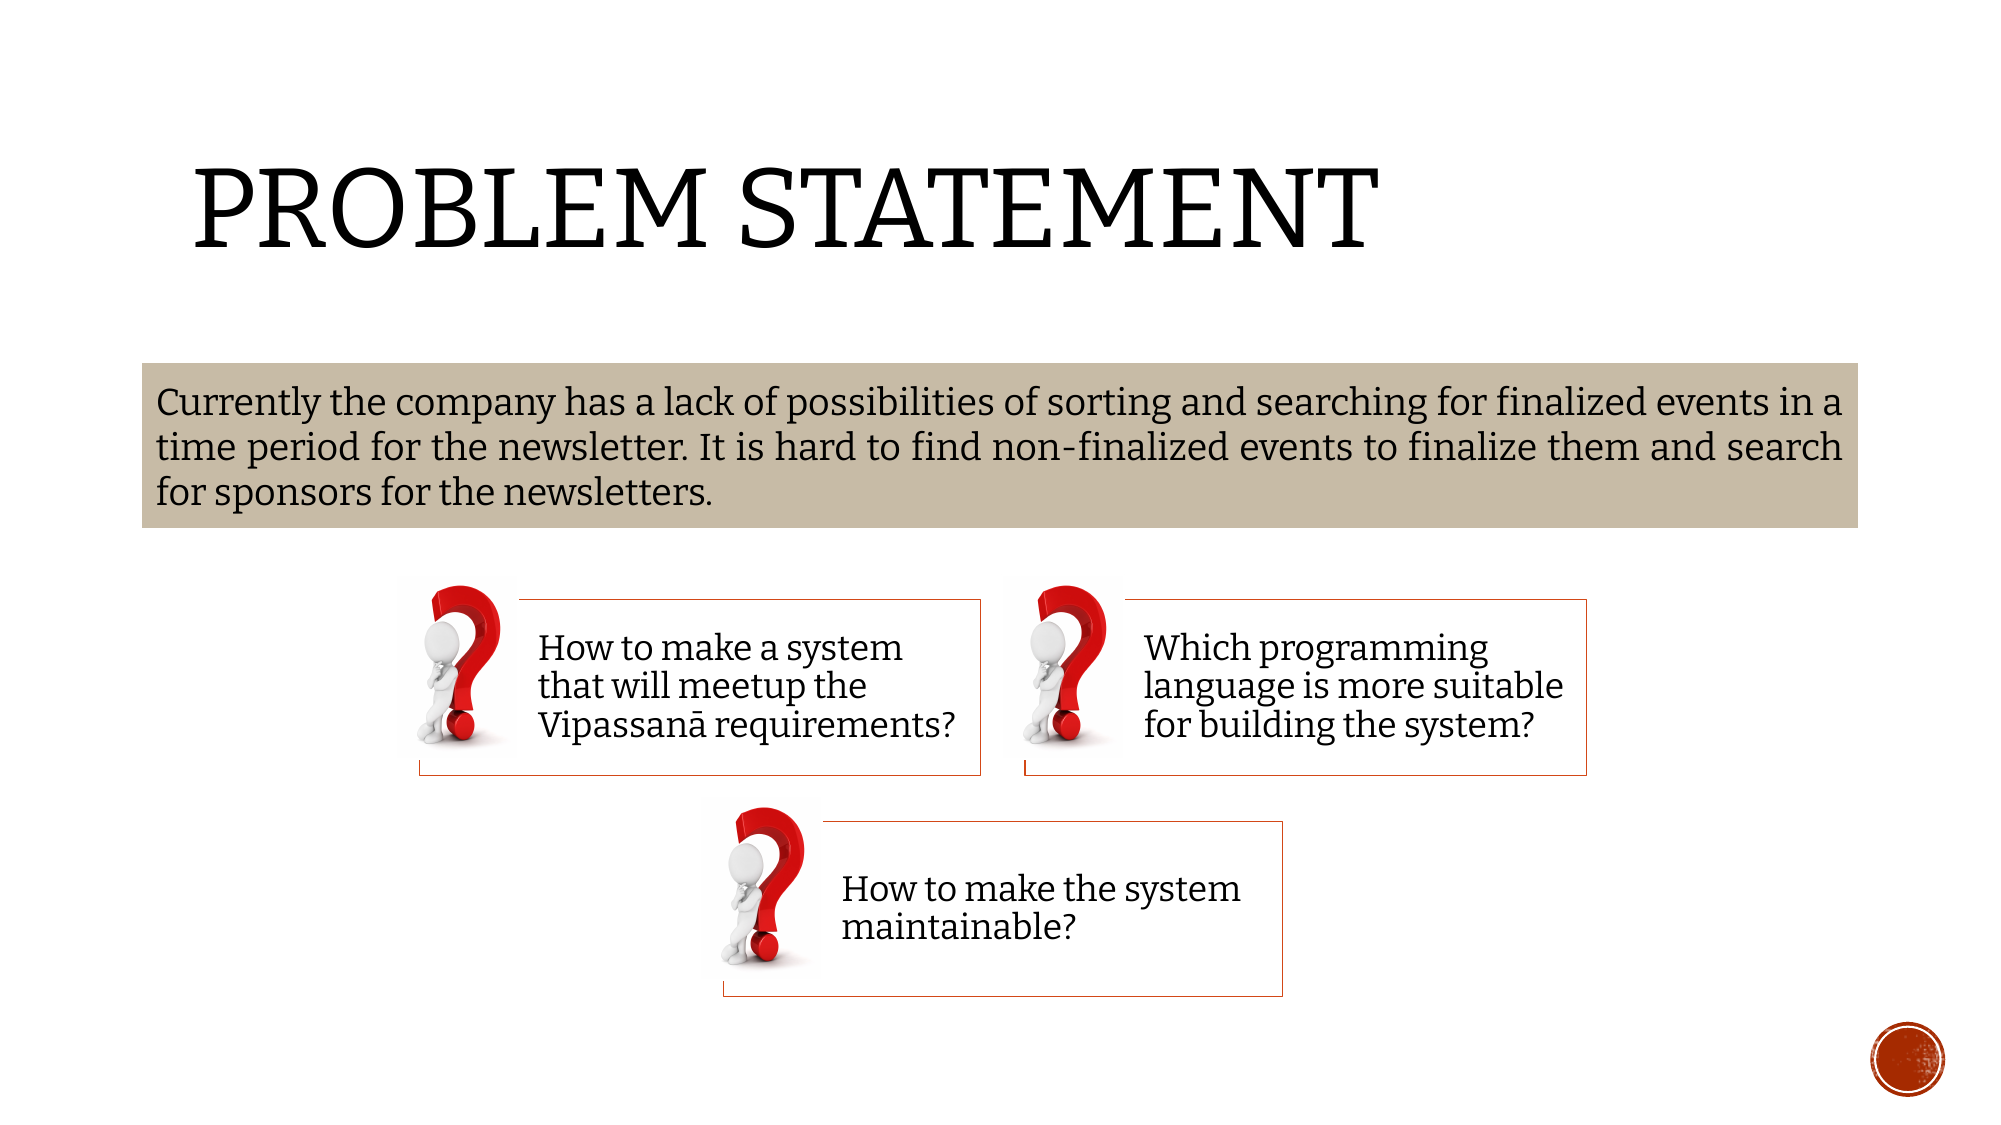

# Problem Statement
Currently the company has a lack of possibilities of sorting and searching for finalized events in a time period for the newsletter. It is hard to find non-finalized events to finalize them and search for sponsors for the newsletters.
How to make a system that will meetup the Vipassanā requirements?
Which programming language is more suitable for building the system?
How to make the system maintainable?